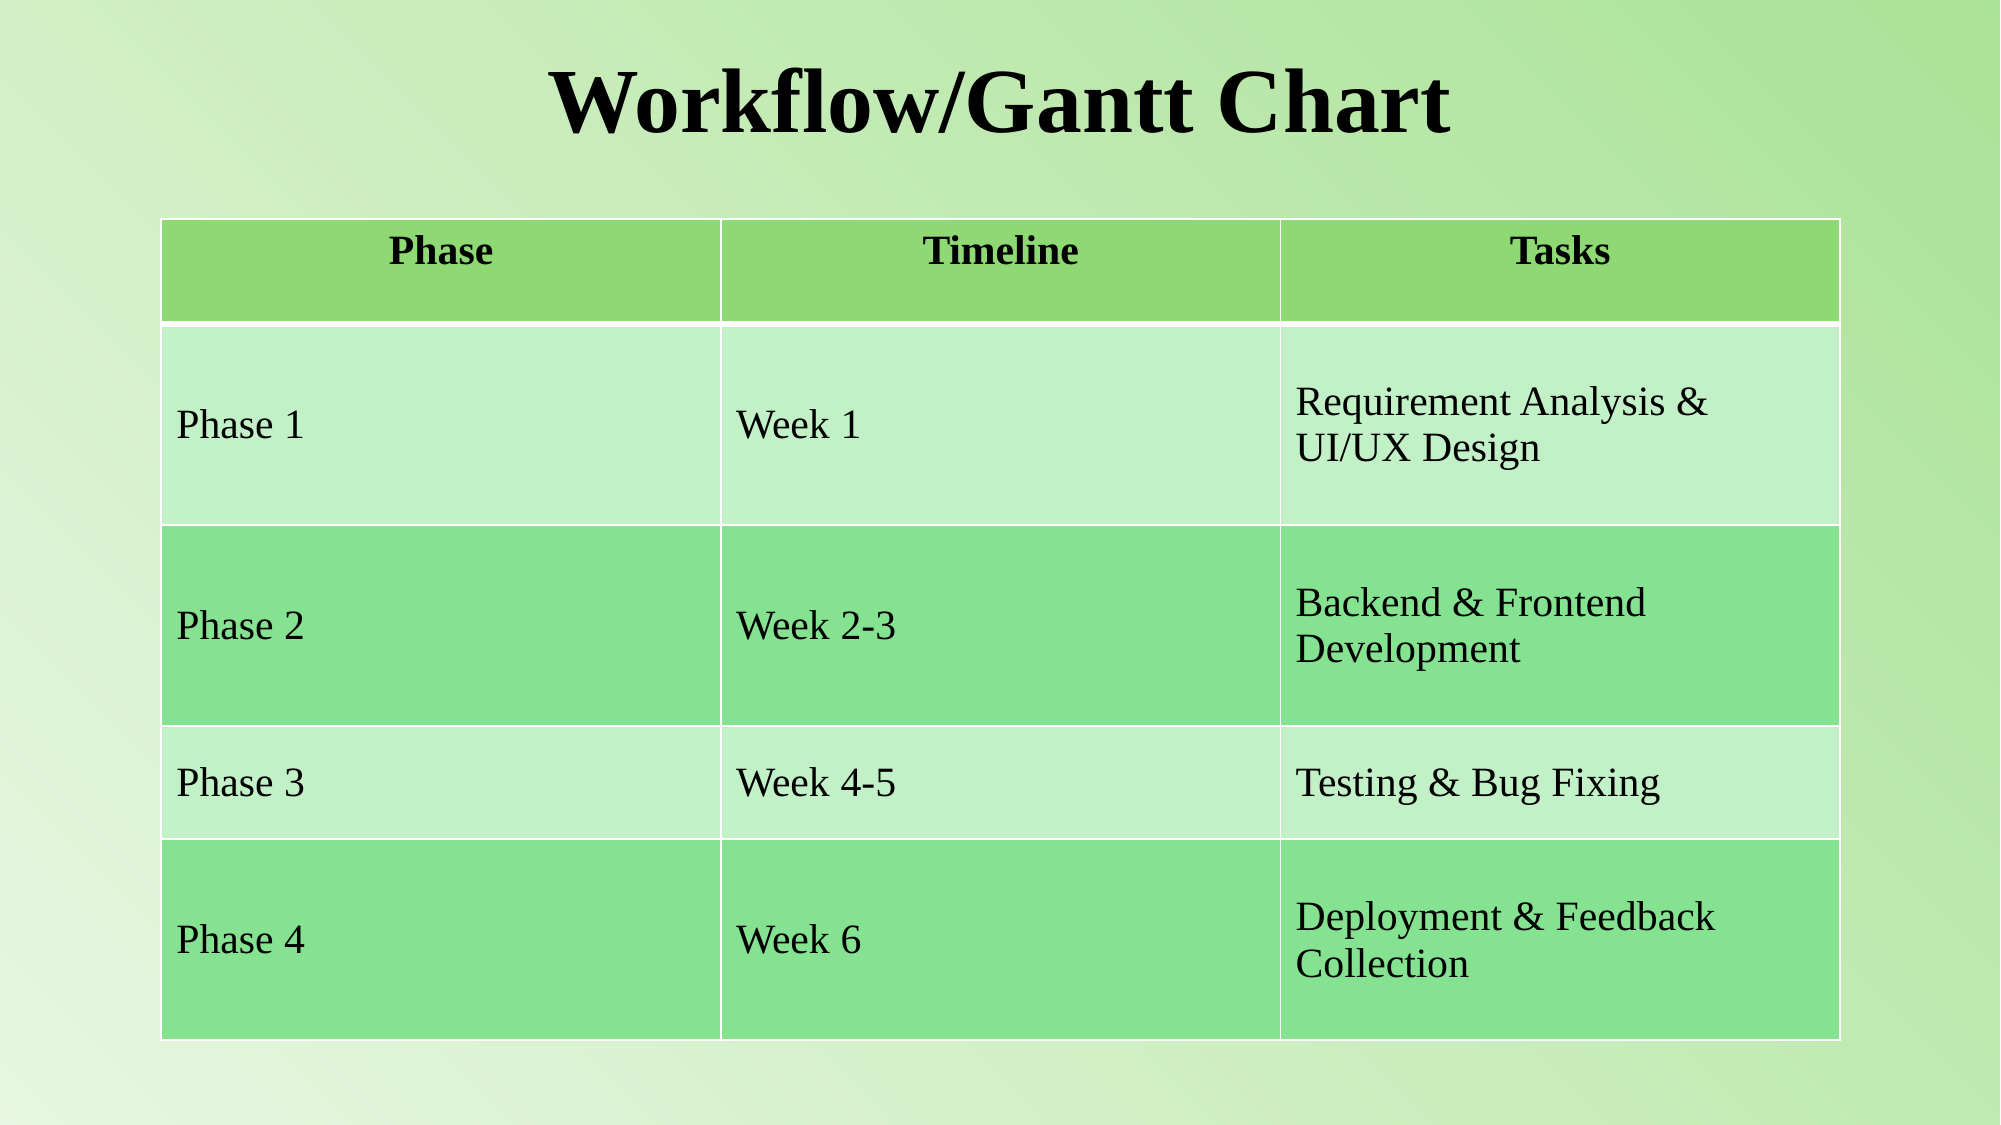

# Workflow/Gantt Chart
| Phase | Timeline | Tasks |
| --- | --- | --- |
| Phase 1 | Week 1 | Requirement Analysis & UI/UX Design |
| Phase 2 | Week 2-3 | Backend & Frontend Development |
| Phase 3 | Week 4-5 | Testing & Bug Fixing |
| Phase 4 | Week 6 | Deployment & Feedback Collection |